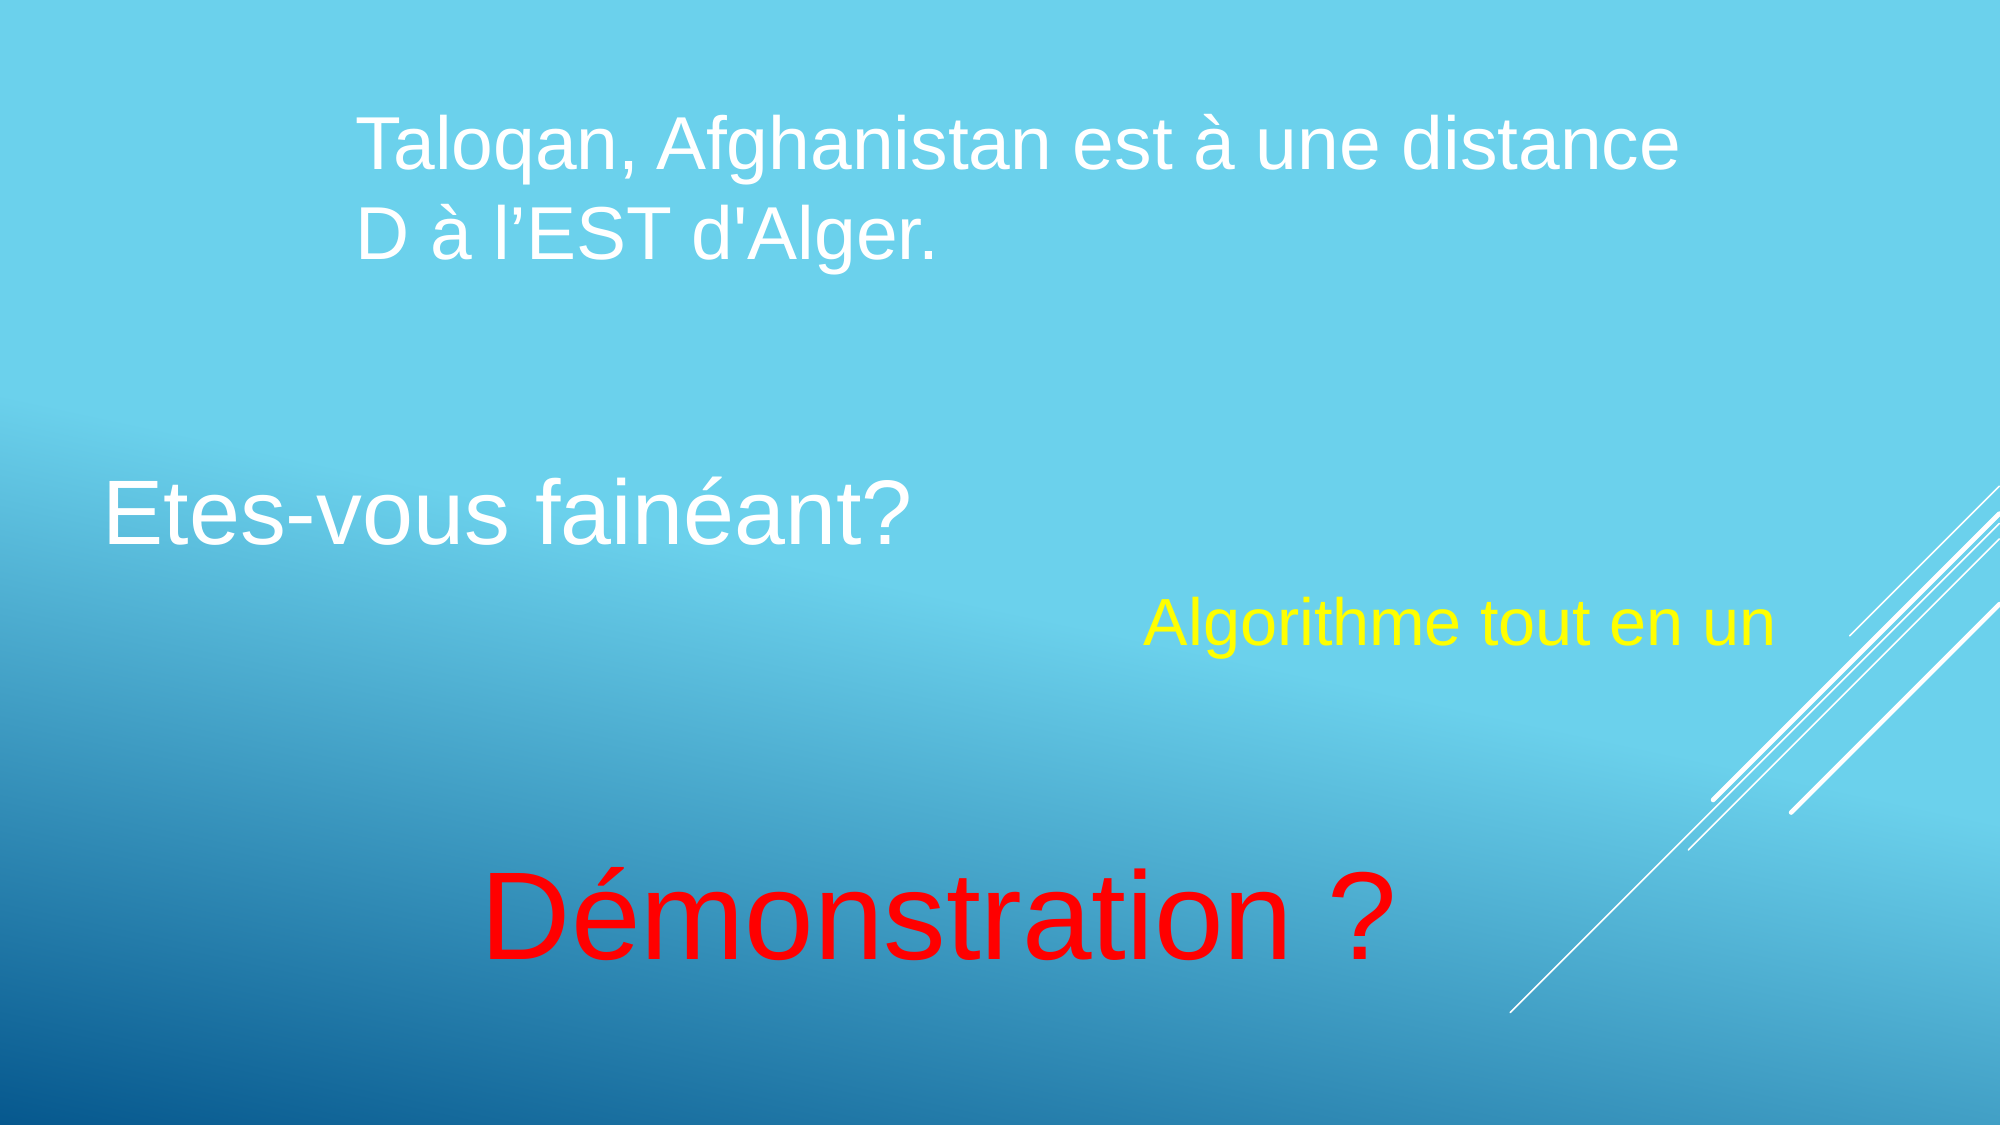

Taloqan, Afghanistan est à une distance D à l’EST d'Alger.
Etes-vous fainéant?
Algorithme tout en un
Démonstration ?